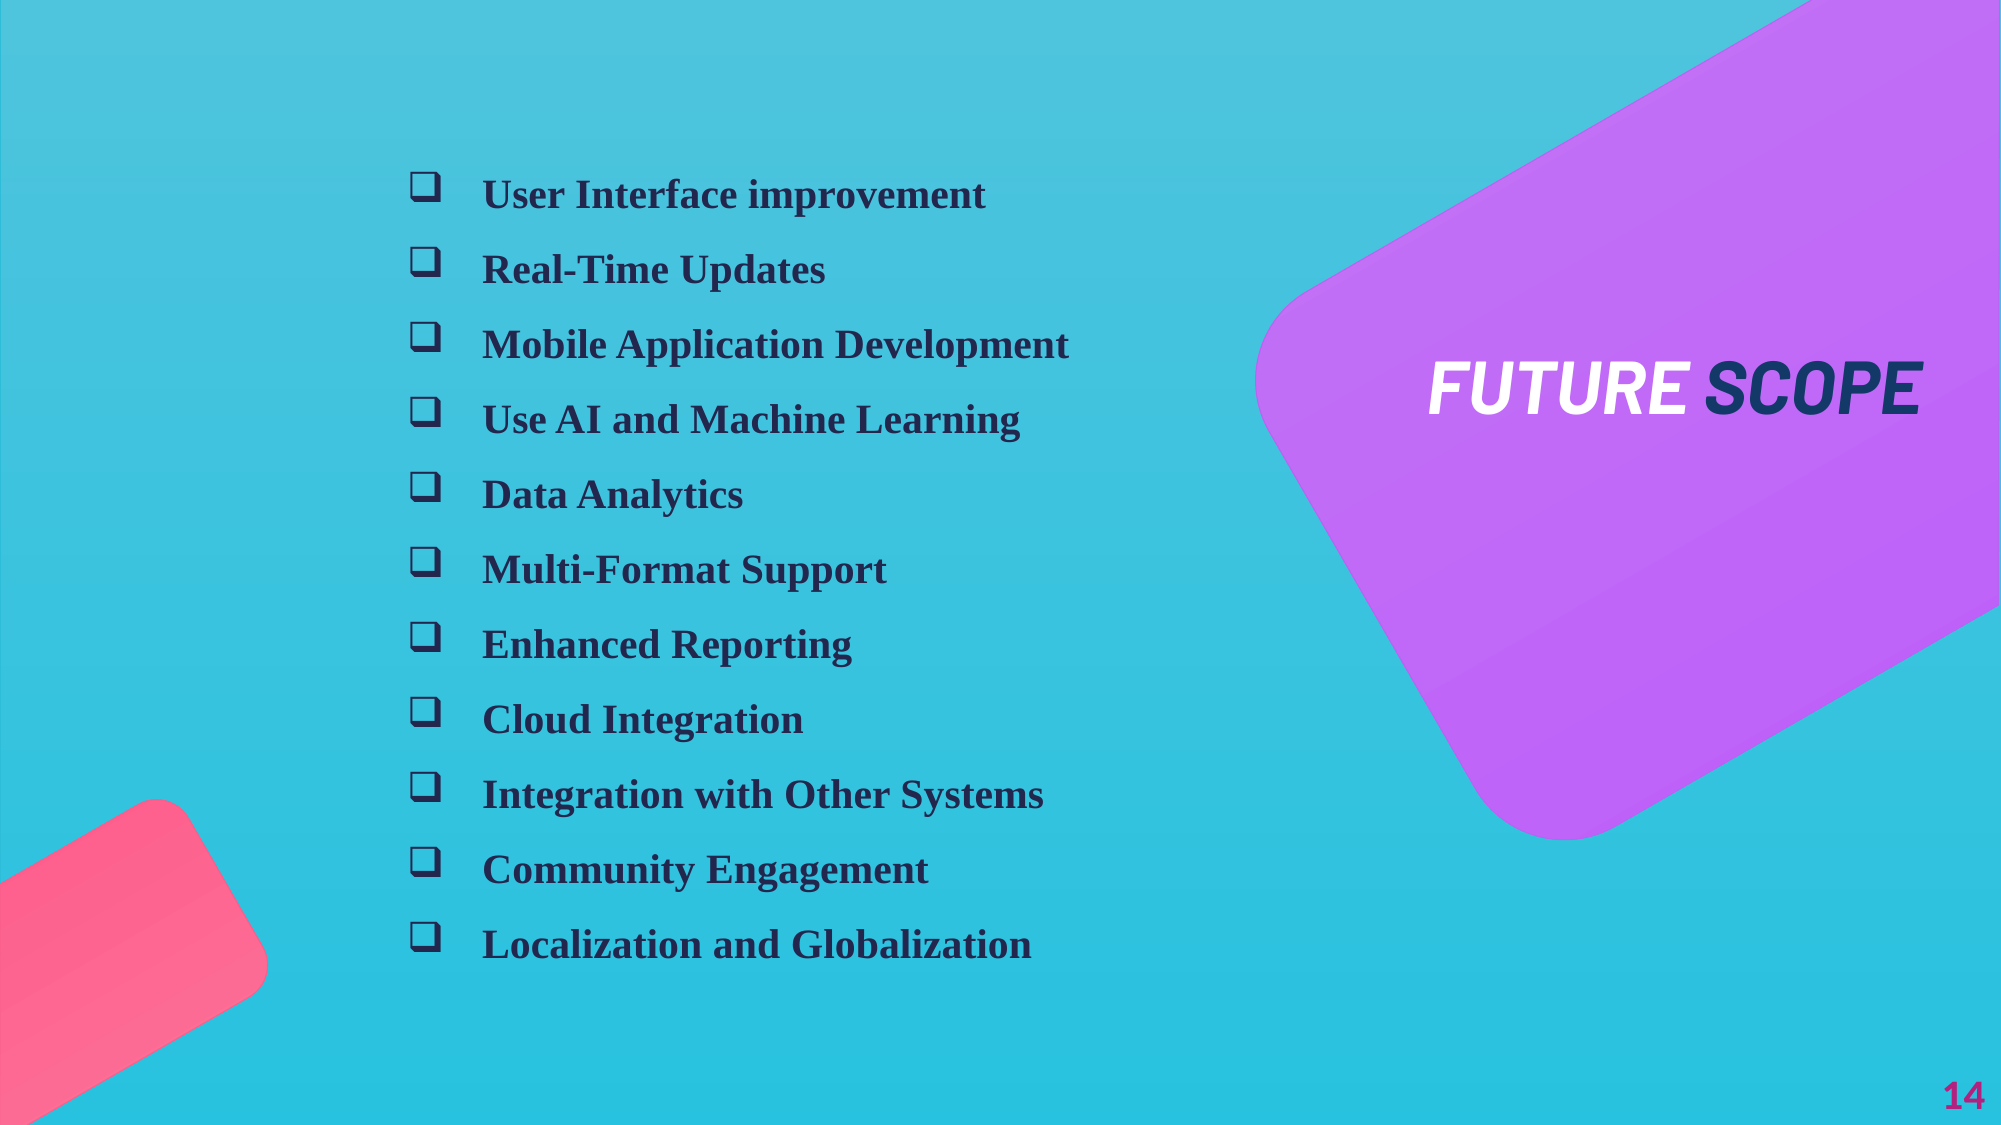

User Interface improvement
Real-Time Updates
Mobile Application Development
Use AI and Machine Learning
Data Analytics
Multi-Format Support
Enhanced Reporting
Cloud Integration
Integration with Other Systems
Community Engagement
Localization and Globalization

FUTURE SCOPE

14